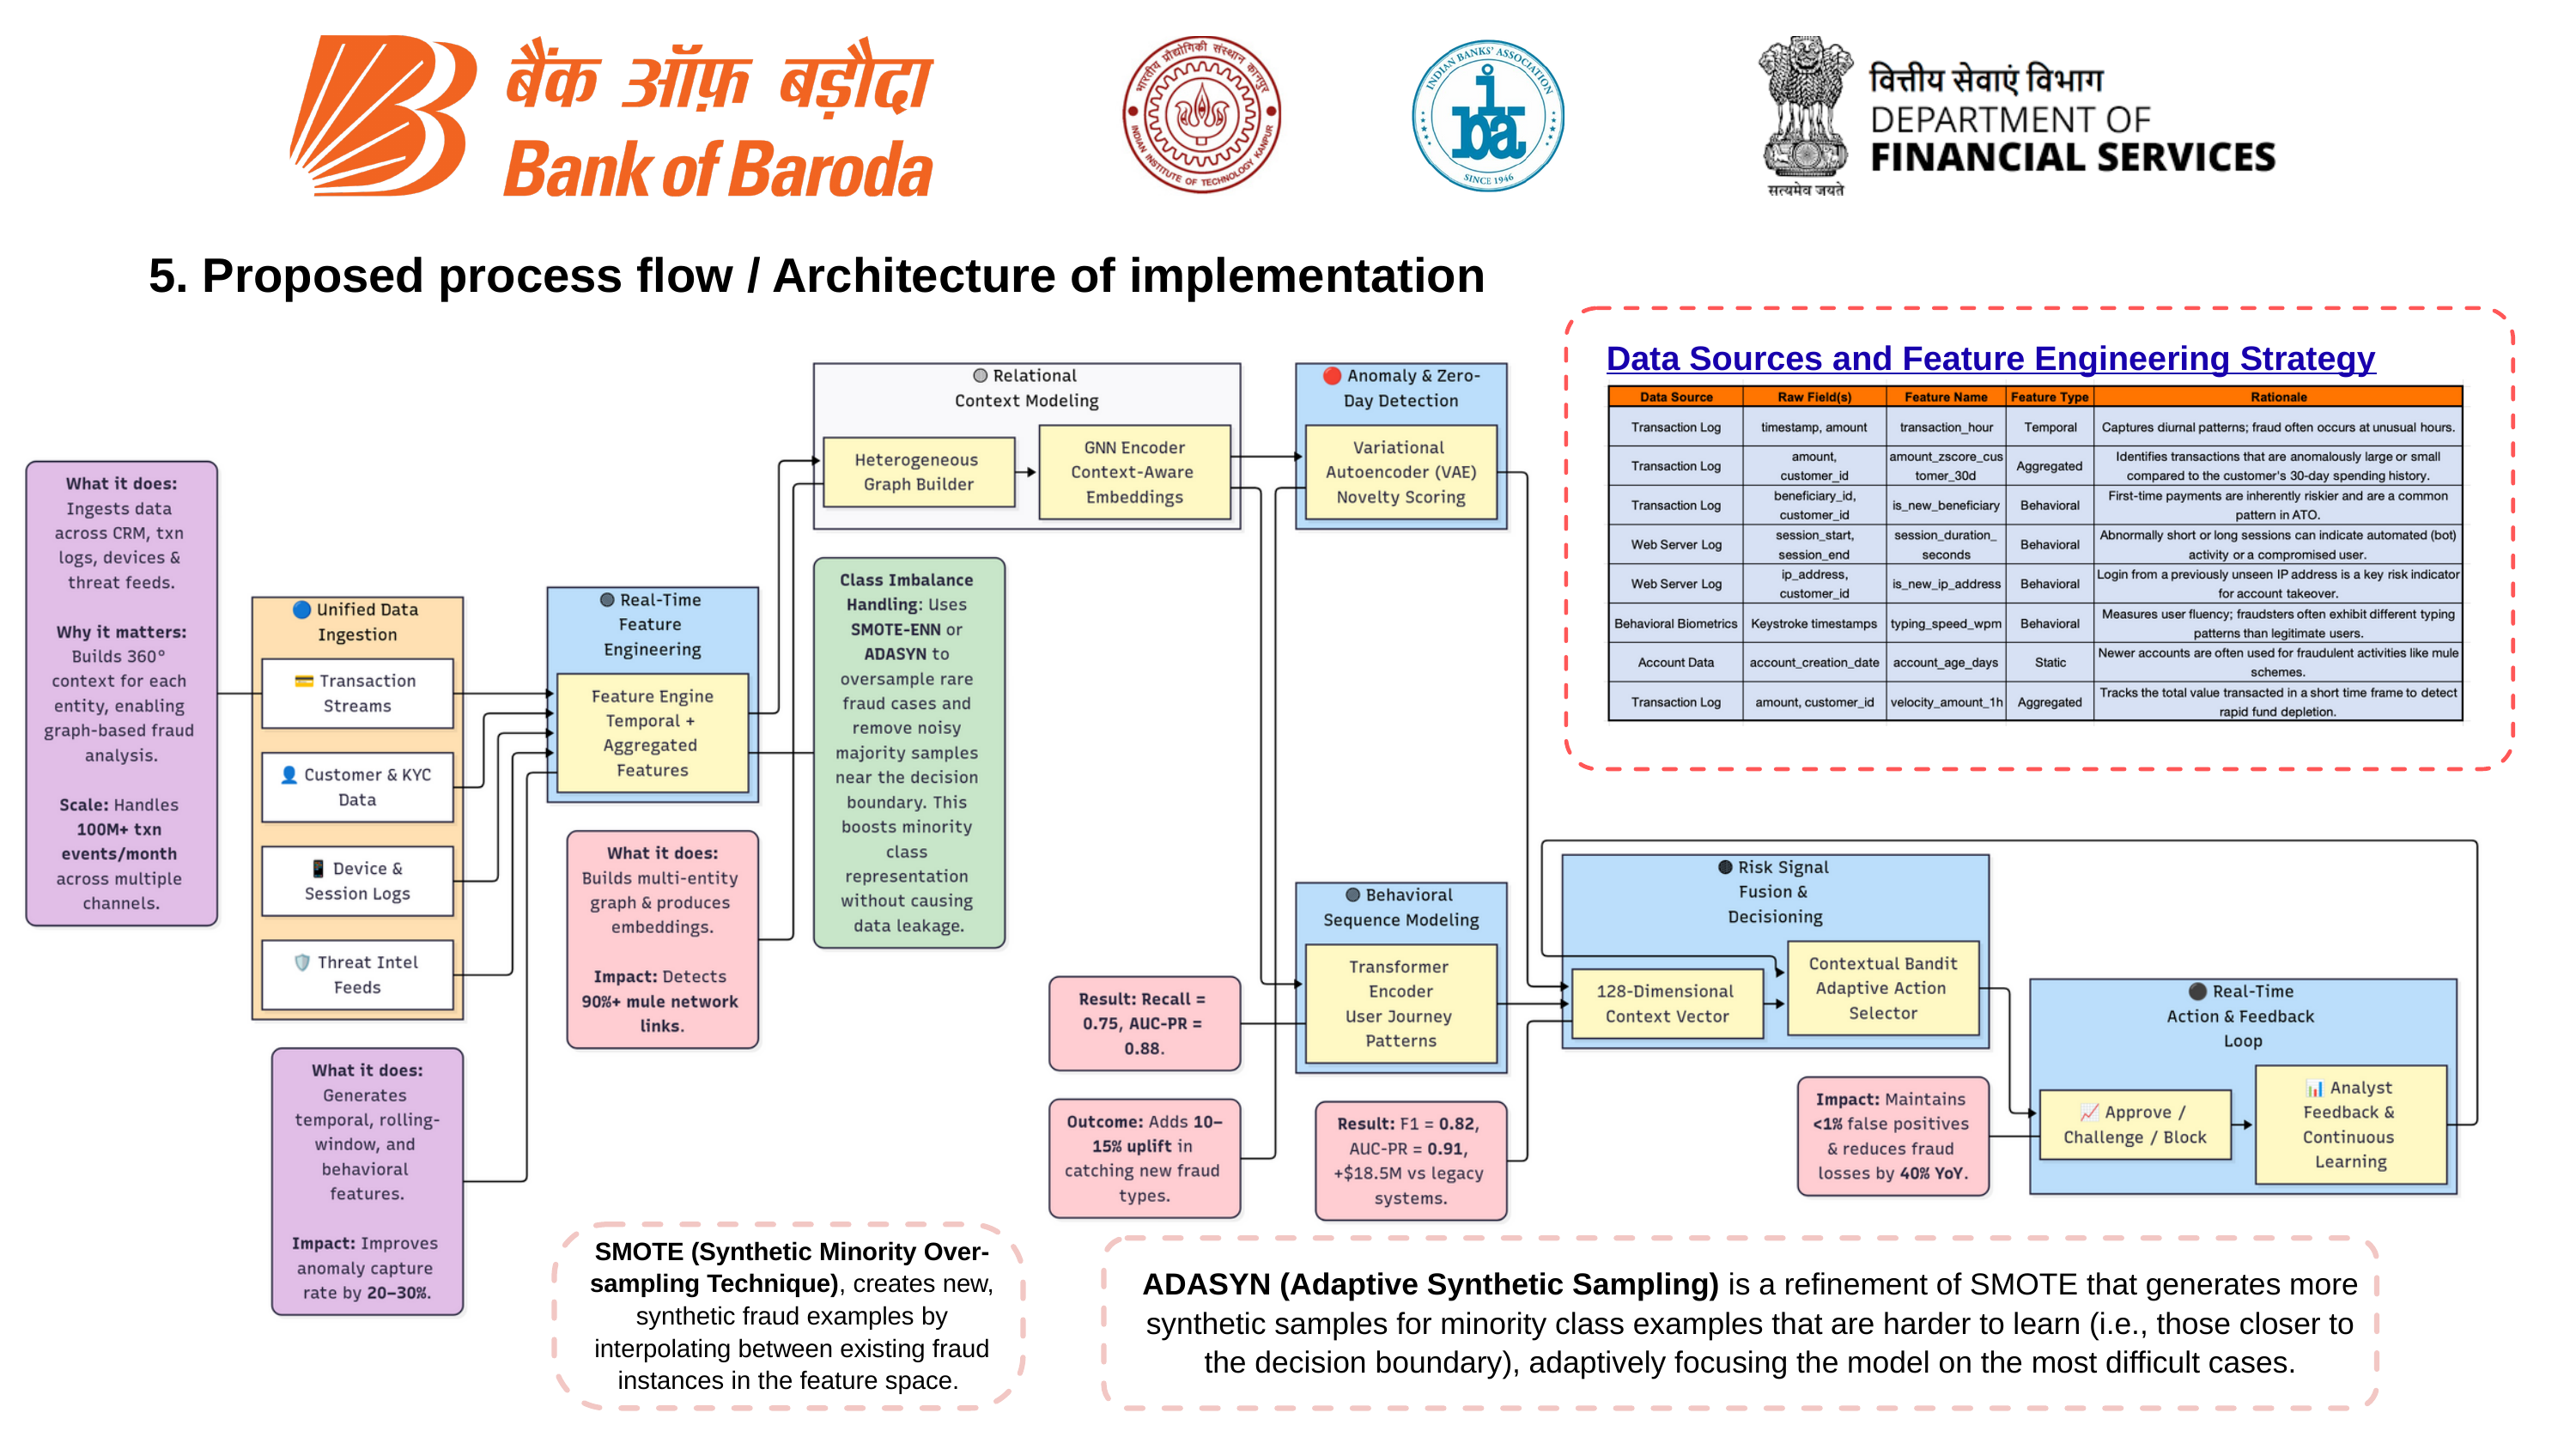

5. Proposed process flow / Architecture of implementation

Data Sources and Feature Engineering Strategy

SMOTE (Synthetic Minority Over-sampling Technique), creates new, synthetic fraud examples by interpolating between existing fraud instances in the feature space.

ADASYN (Adaptive Synthetic Sampling) is a refinement of SMOTE that generates more synthetic samples for minority class examples that are harder to learn (i.e., those closer to the decision boundary), adaptively focusing the model on the most difficult cases.